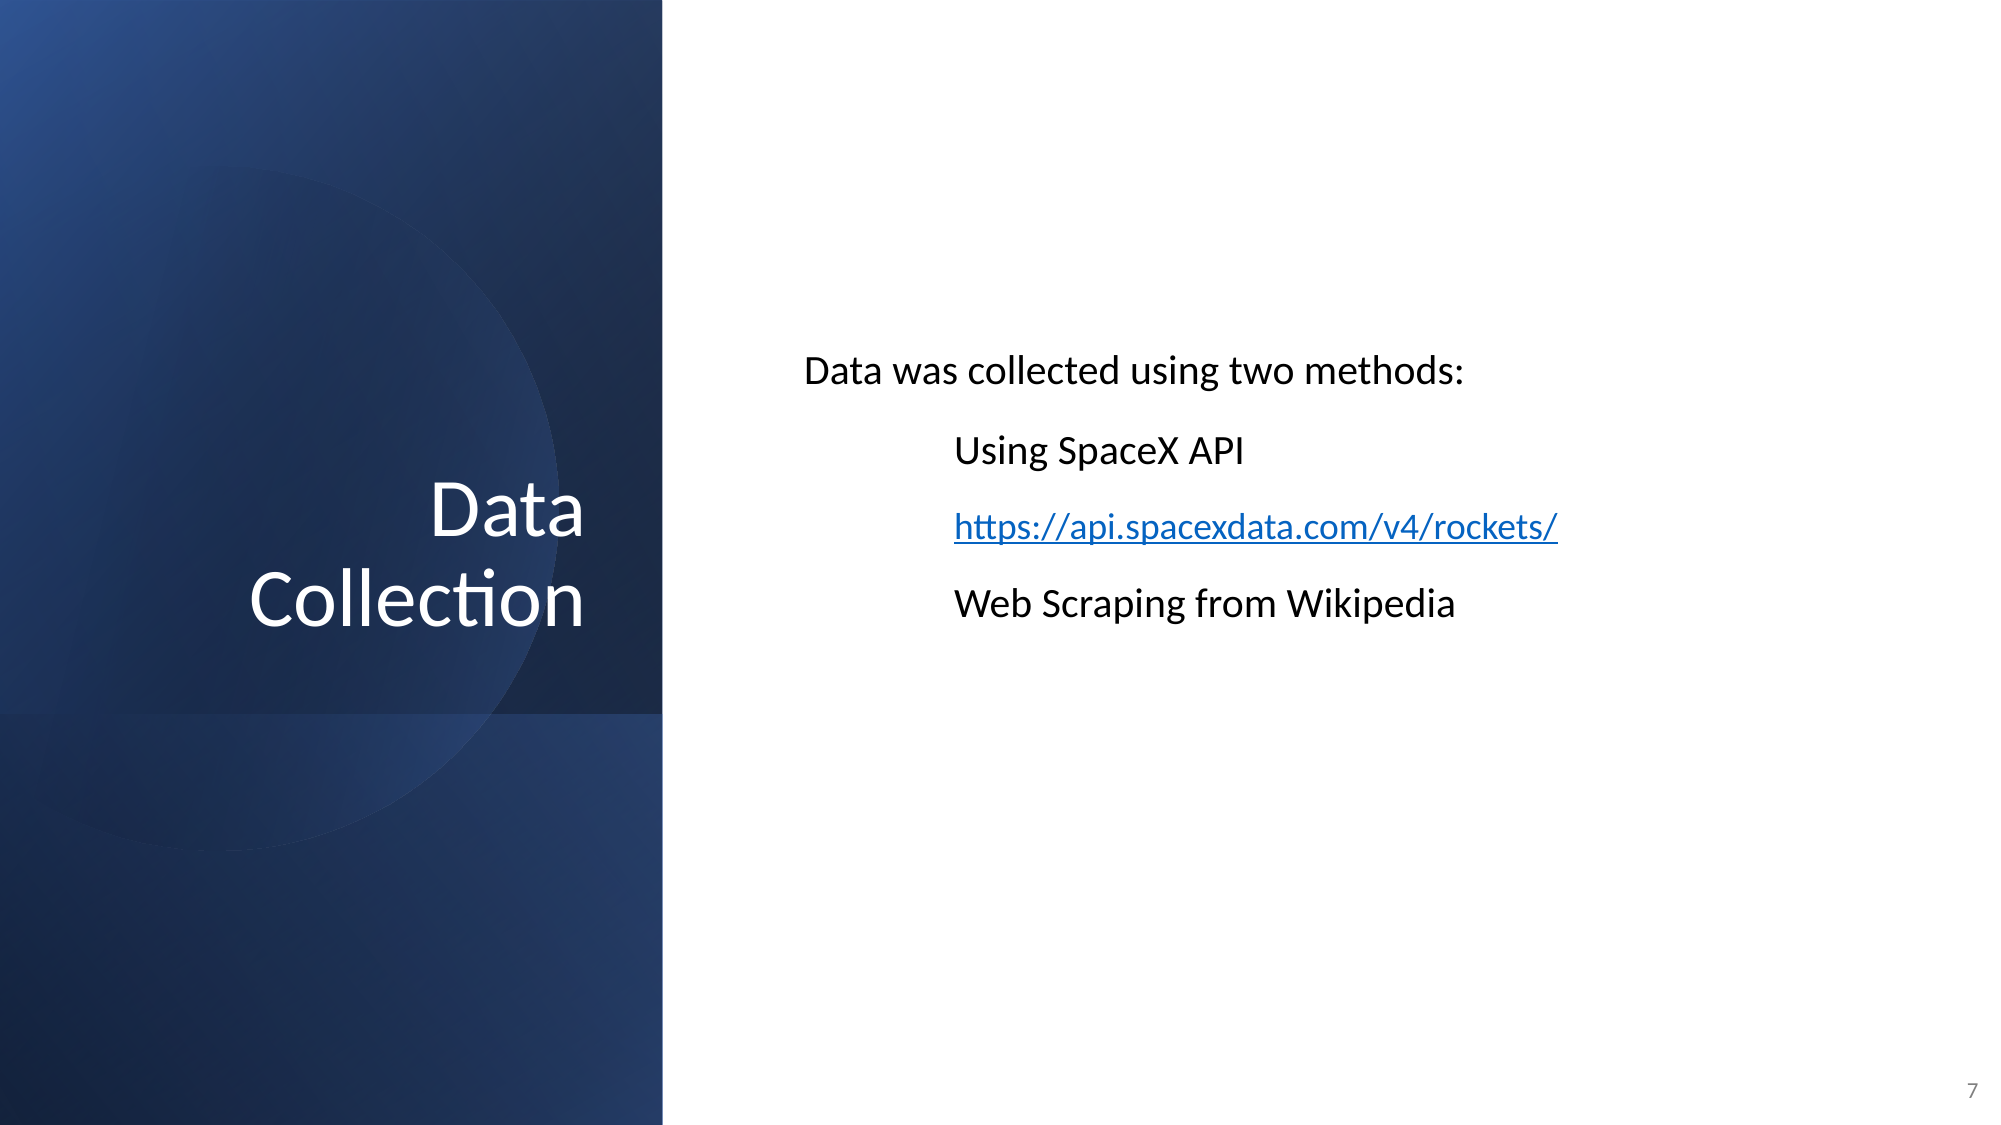

Data Collection
Data was collected using two methods:
Using SpaceX API
https://api.spacexdata.com/v4/rockets/
Web Scraping from Wikipedia

7